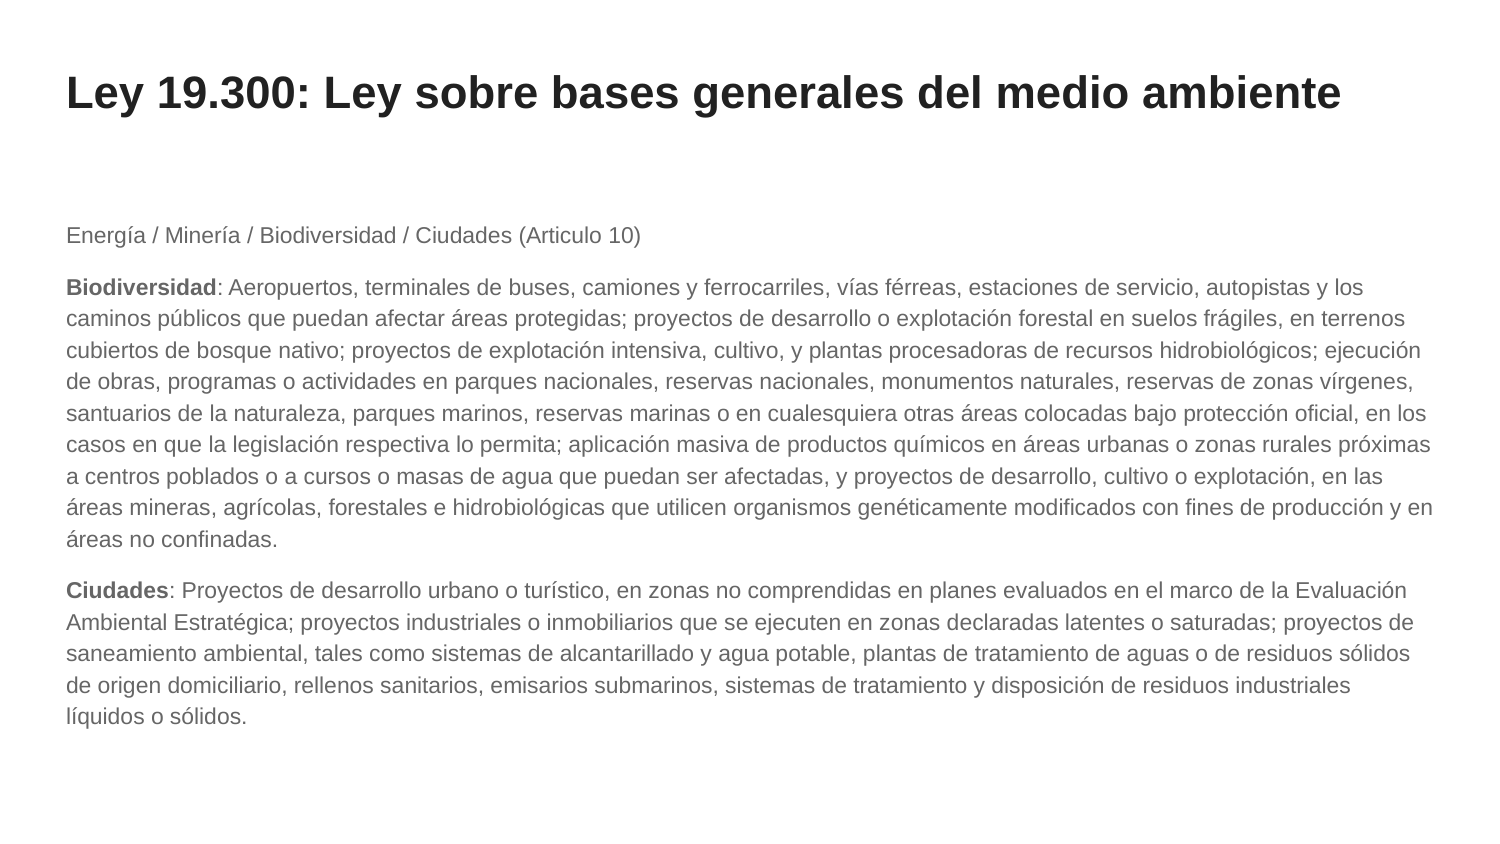

# Ley 19.300: Ley sobre bases generales del medio ambiente
Energía / Minería / Biodiversidad / Ciudades (Articulo 10)
Biodiversidad: Aeropuertos, terminales de buses, camiones y ferrocarriles, vías férreas, estaciones de servicio, autopistas y los caminos públicos que puedan afectar áreas protegidas; proyectos de desarrollo o explotación forestal en suelos frágiles, en terrenos cubiertos de bosque nativo; proyectos de explotación intensiva, cultivo, y plantas procesadoras de recursos hidrobiológicos; ejecución de obras, programas o actividades en parques nacionales, reservas nacionales, monumentos naturales, reservas de zonas vírgenes, santuarios de la naturaleza, parques marinos, reservas marinas o en cualesquiera otras áreas colocadas bajo protección oficial, en los casos en que la legislación respectiva lo permita; aplicación masiva de productos químicos en áreas urbanas o zonas rurales próximas a centros poblados o a cursos o masas de agua que puedan ser afectadas, y proyectos de desarrollo, cultivo o explotación, en las áreas mineras, agrícolas, forestales e hidrobiológicas que utilicen organismos genéticamente modificados con fines de producción y en áreas no confinadas.
Ciudades: Proyectos de desarrollo urbano o turístico, en zonas no comprendidas en planes evaluados en el marco de la Evaluación Ambiental Estratégica; proyectos industriales o inmobiliarios que se ejecuten en zonas declaradas latentes o saturadas; proyectos de saneamiento ambiental, tales como sistemas de alcantarillado y agua potable, plantas de tratamiento de aguas o de residuos sólidos de origen domiciliario, rellenos sanitarios, emisarios submarinos, sistemas de tratamiento y disposición de residuos industriales líquidos o sólidos.